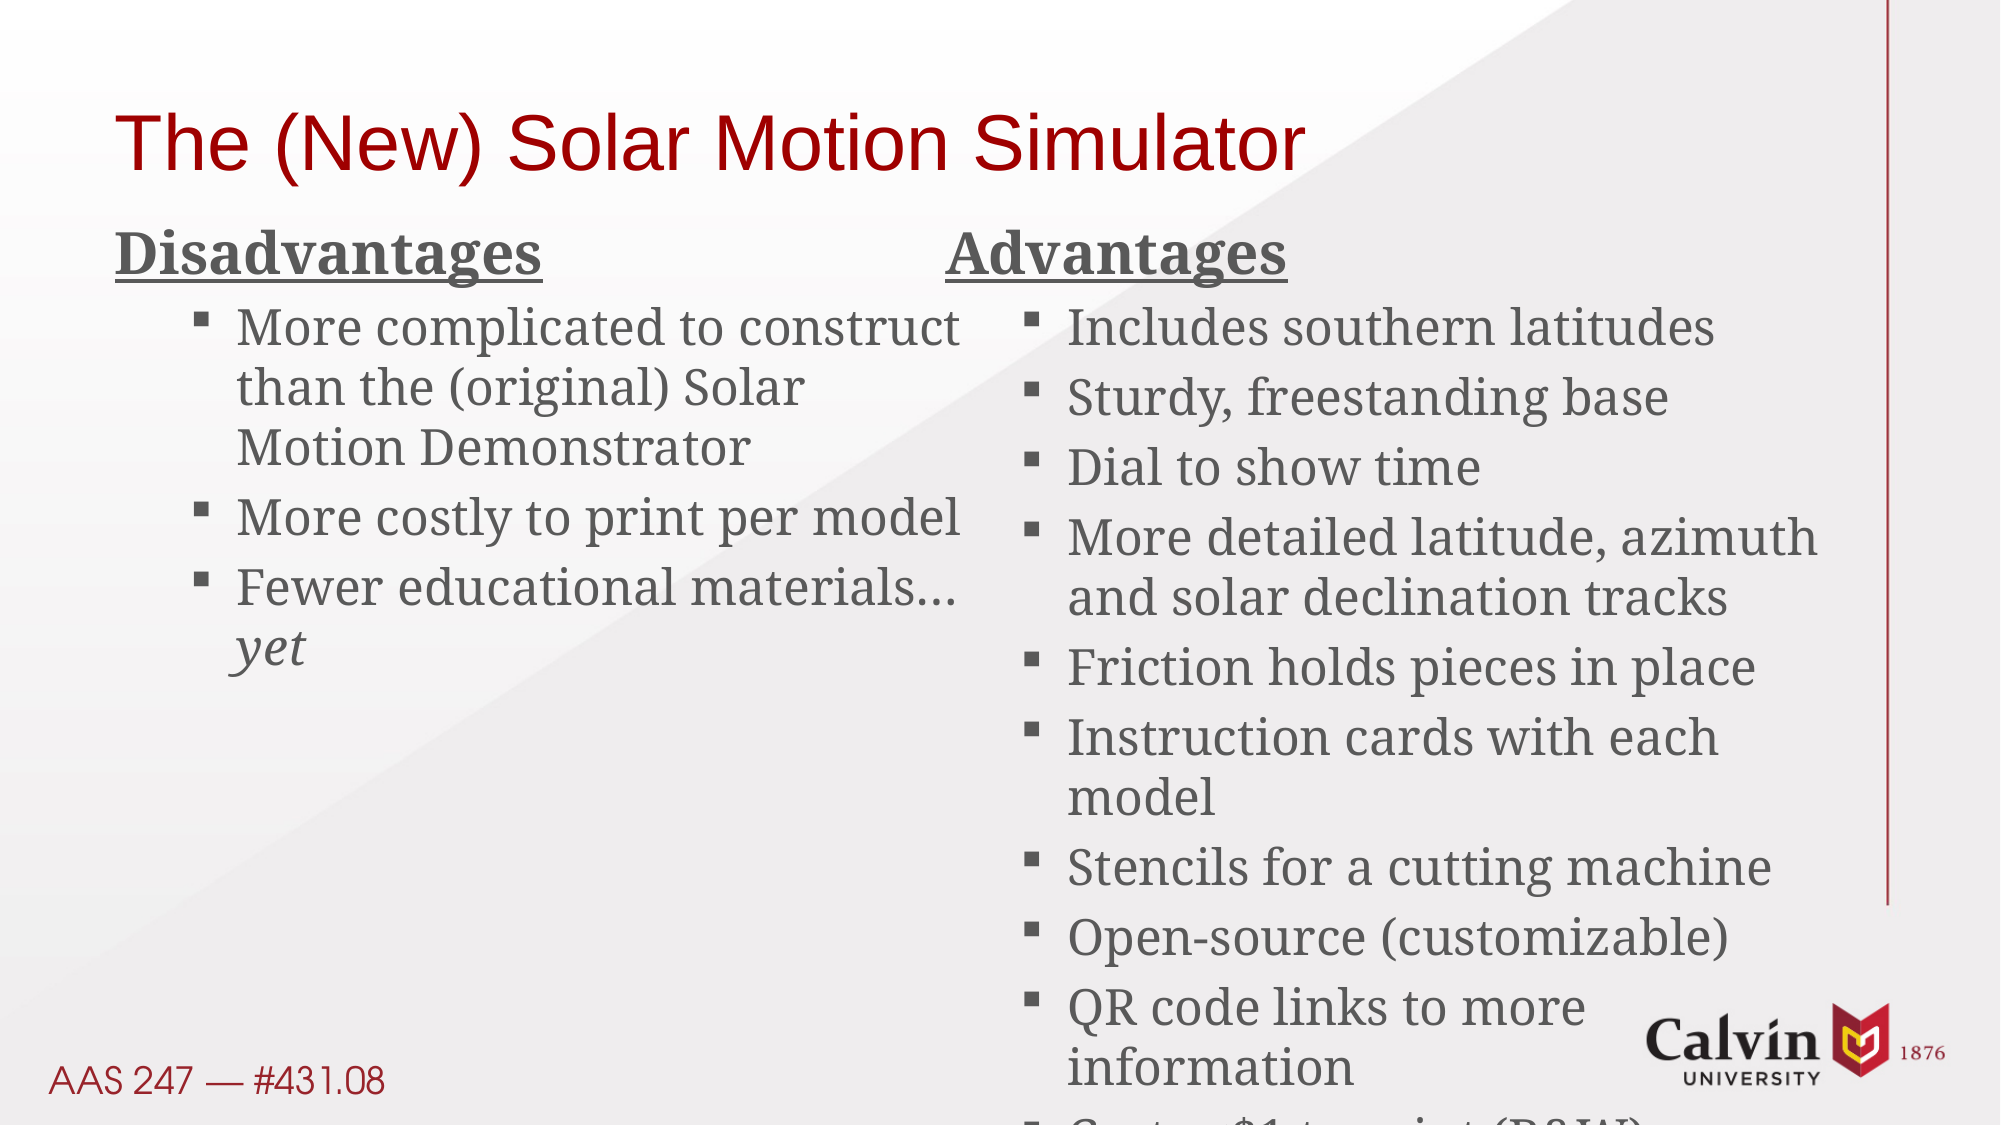

# The (New) Solar Motion Simulator
Disadvantages
More complicated to construct than the (original) Solar Motion Demonstrator
More costly to print per model
Fewer educational materials…yet

Advantages
Includes southern latitudes
Sturdy, freestanding base
Dial to show time
More detailed latitude, azimuth and solar declination tracks
Friction holds pieces in place
Instruction cards with each model
Stencils for a cutting machine
Open-source (customizable)
QR code links to more information
Costs <$1 to print (B&W)

AAS 247 — #431.08